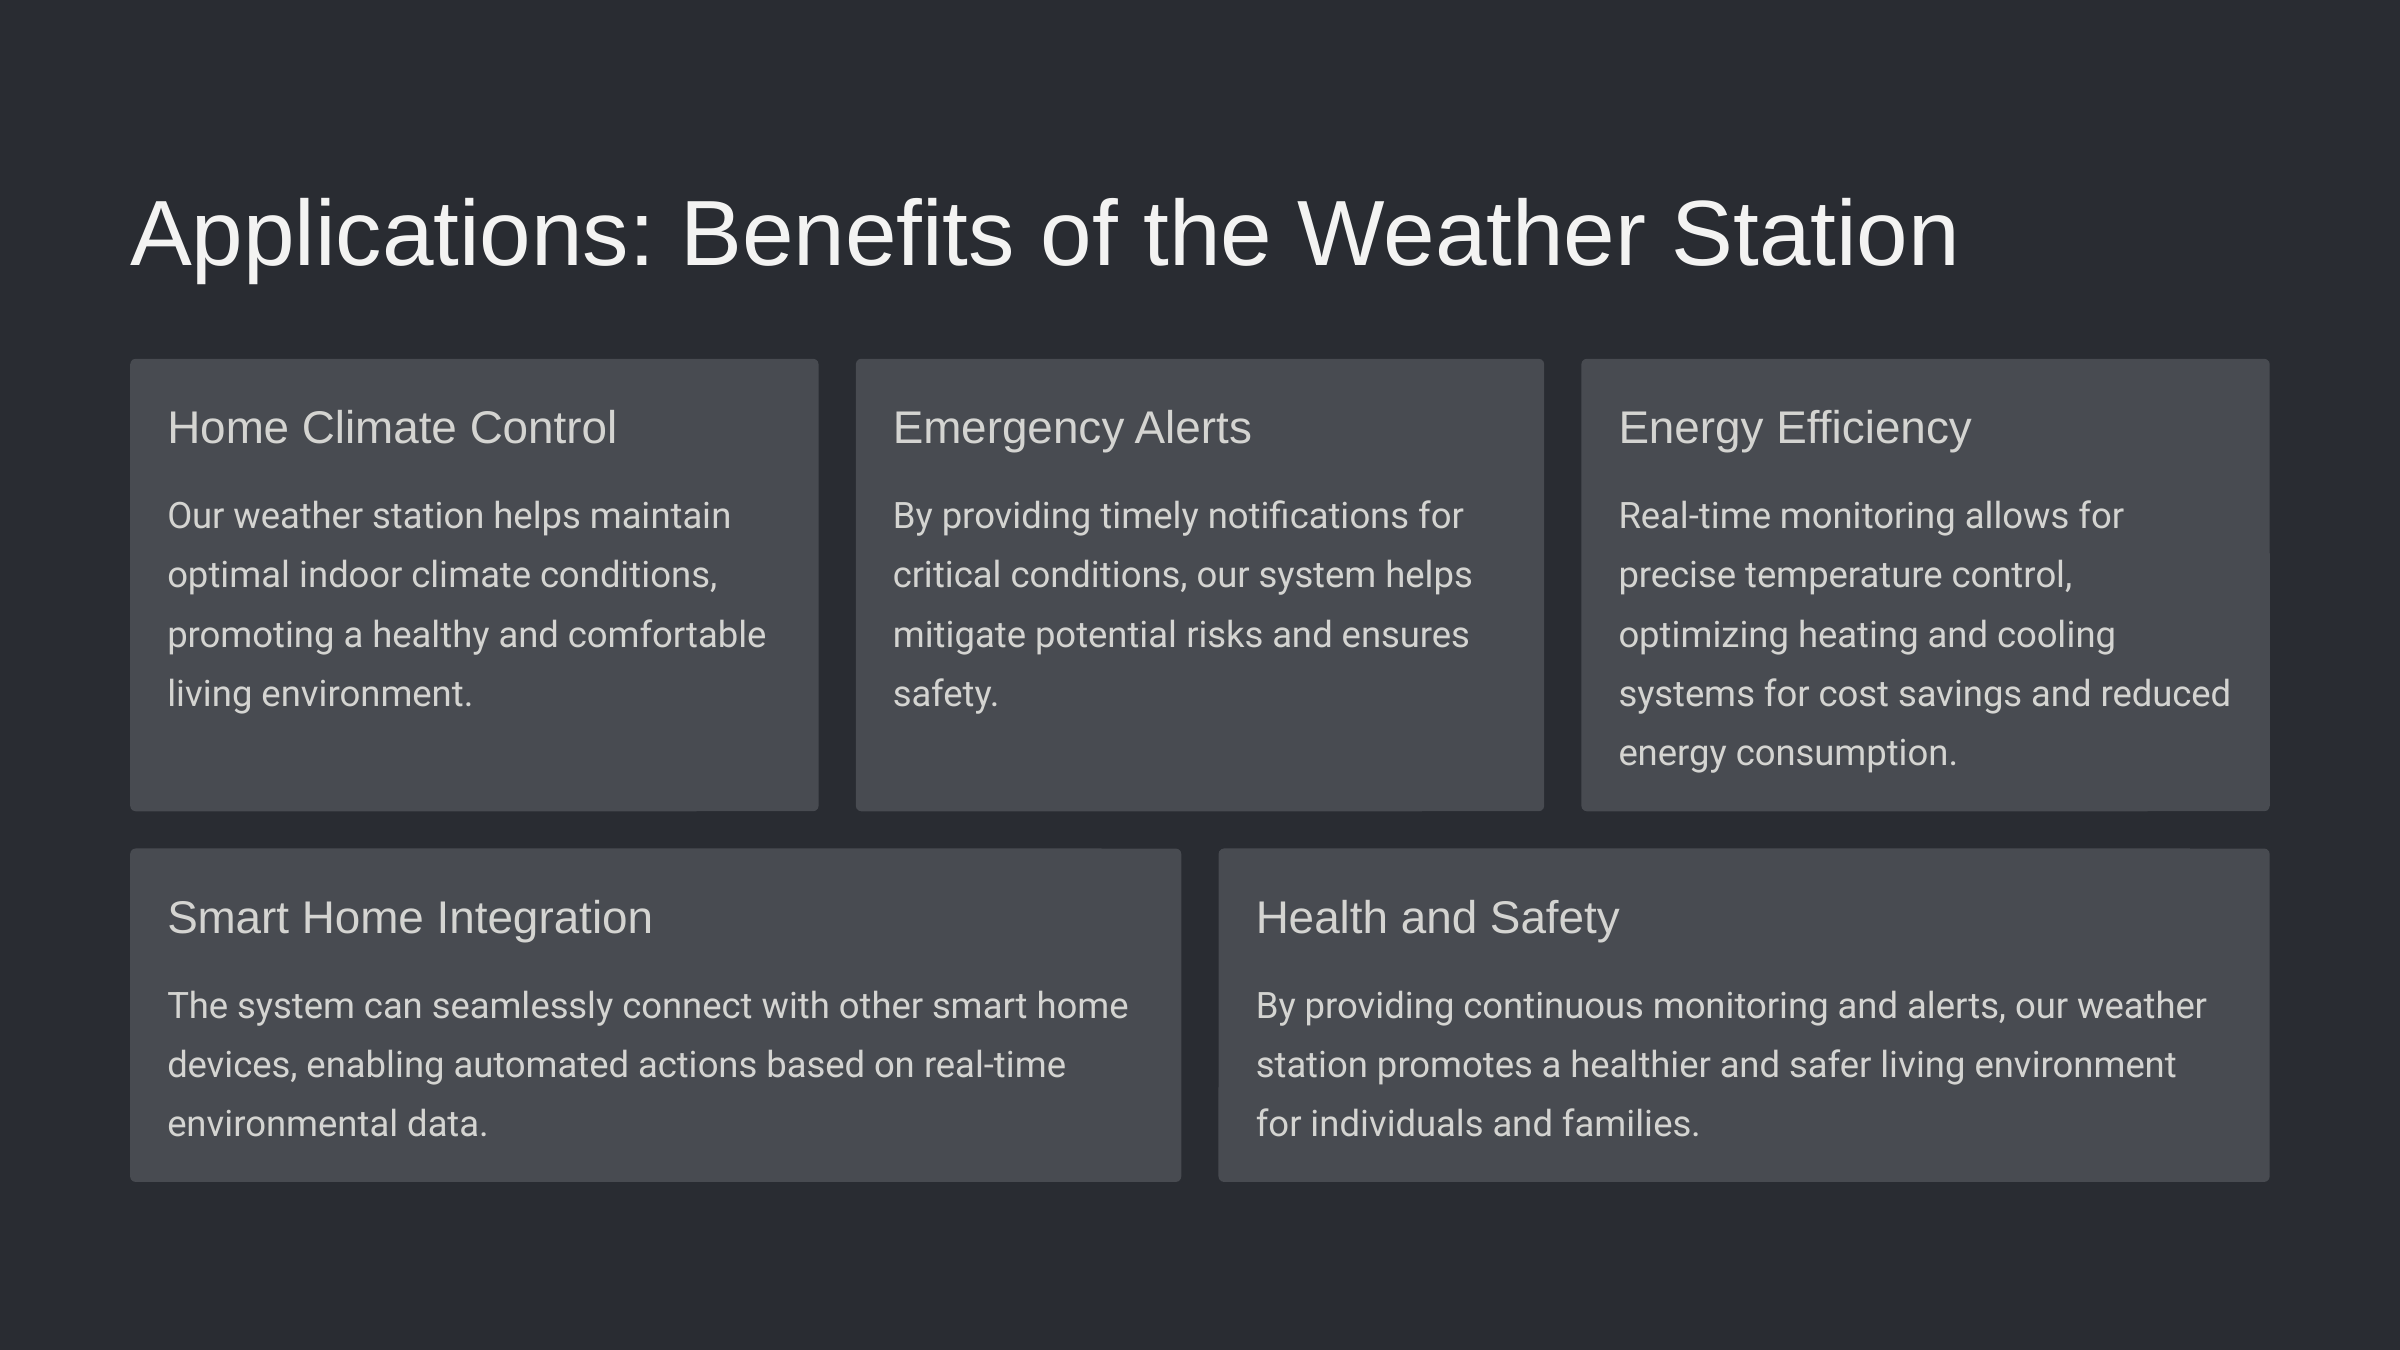

Applications: Benefits of the Weather Station

Home Climate Control
Emergency Alerts
Energy Efficiency
Our weather station helps maintain optimal indoor climate conditions, promoting a healthy and comfortable living environment.
By providing timely notifications for critical conditions, our system helps mitigate potential risks and ensures safety.
Real-time monitoring allows for precise temperature control, optimizing heating and cooling systems for cost savings and reduced energy consumption.

Smart Home Integration
Health and Safety
The system can seamlessly connect with other smart home devices, enabling automated actions based on real-time environmental data.
By providing continuous monitoring and alerts, our weather station promotes a healthier and safer living environment for individuals and families.